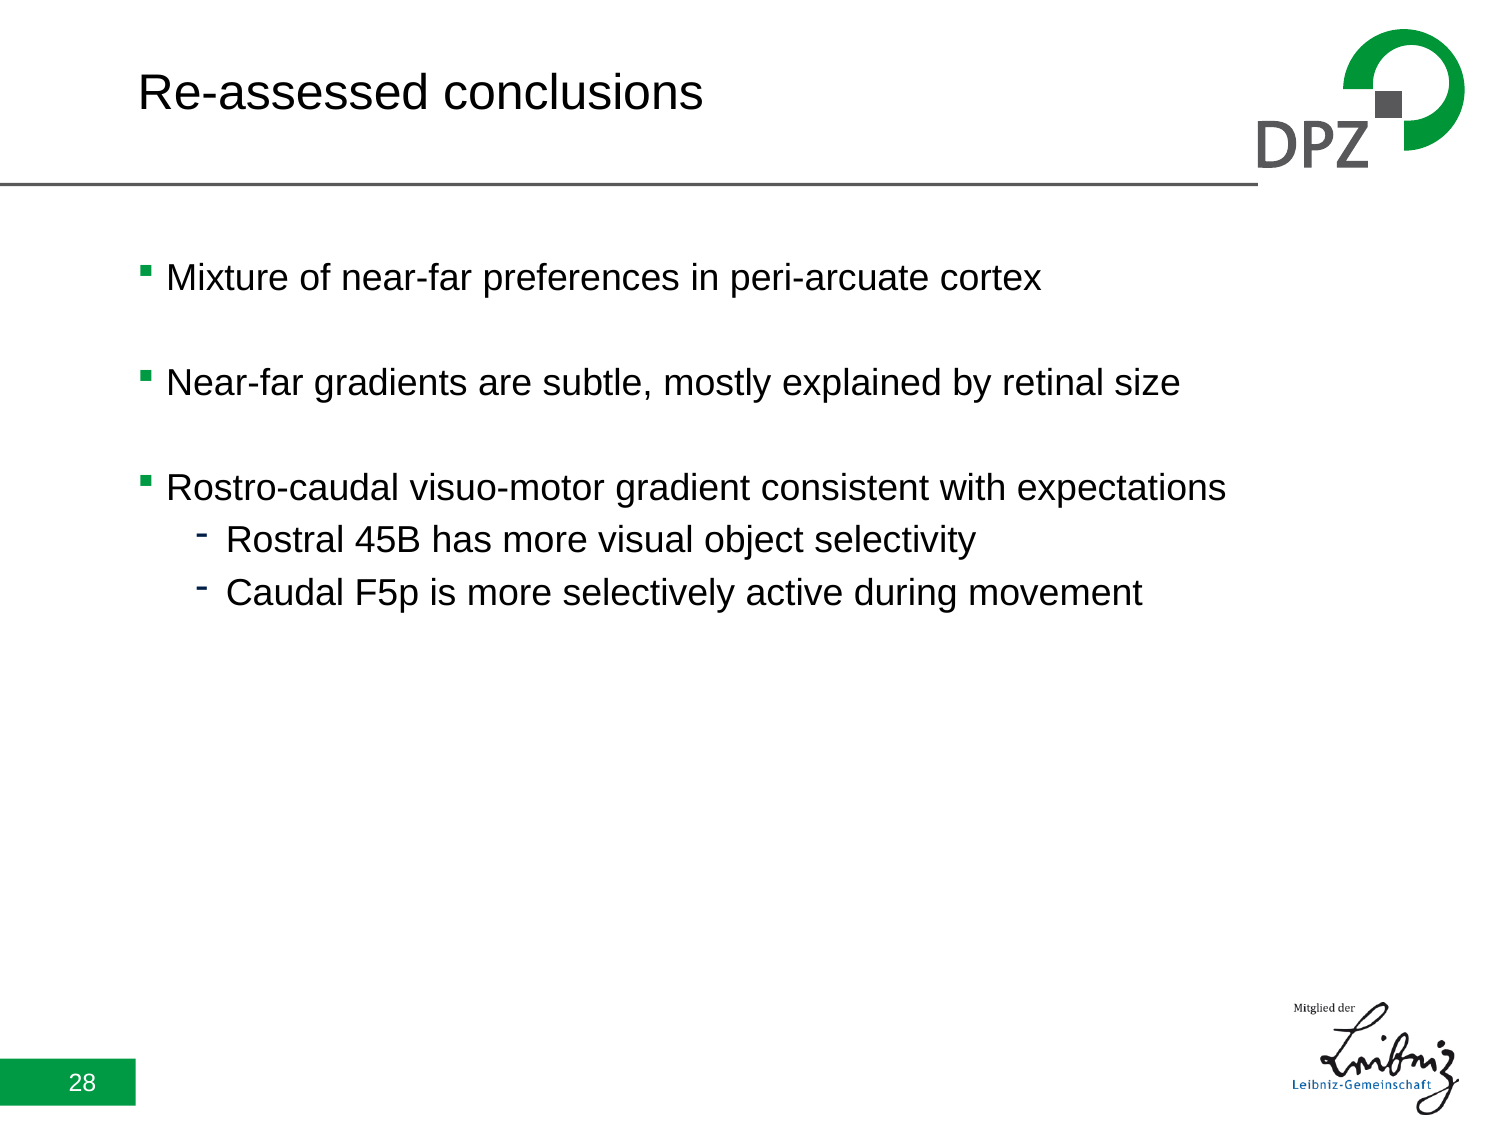

# Re-assessed conclusions
Mixture of near-far preferences in peri-arcuate cortex

Near-far gradients are subtle, mostly explained by retinal size

Rostro-caudal visuo-motor gradient consistent with expectations
Rostral 45B has more visual object selectivity
Caudal F5p is more selectively active during movement
28